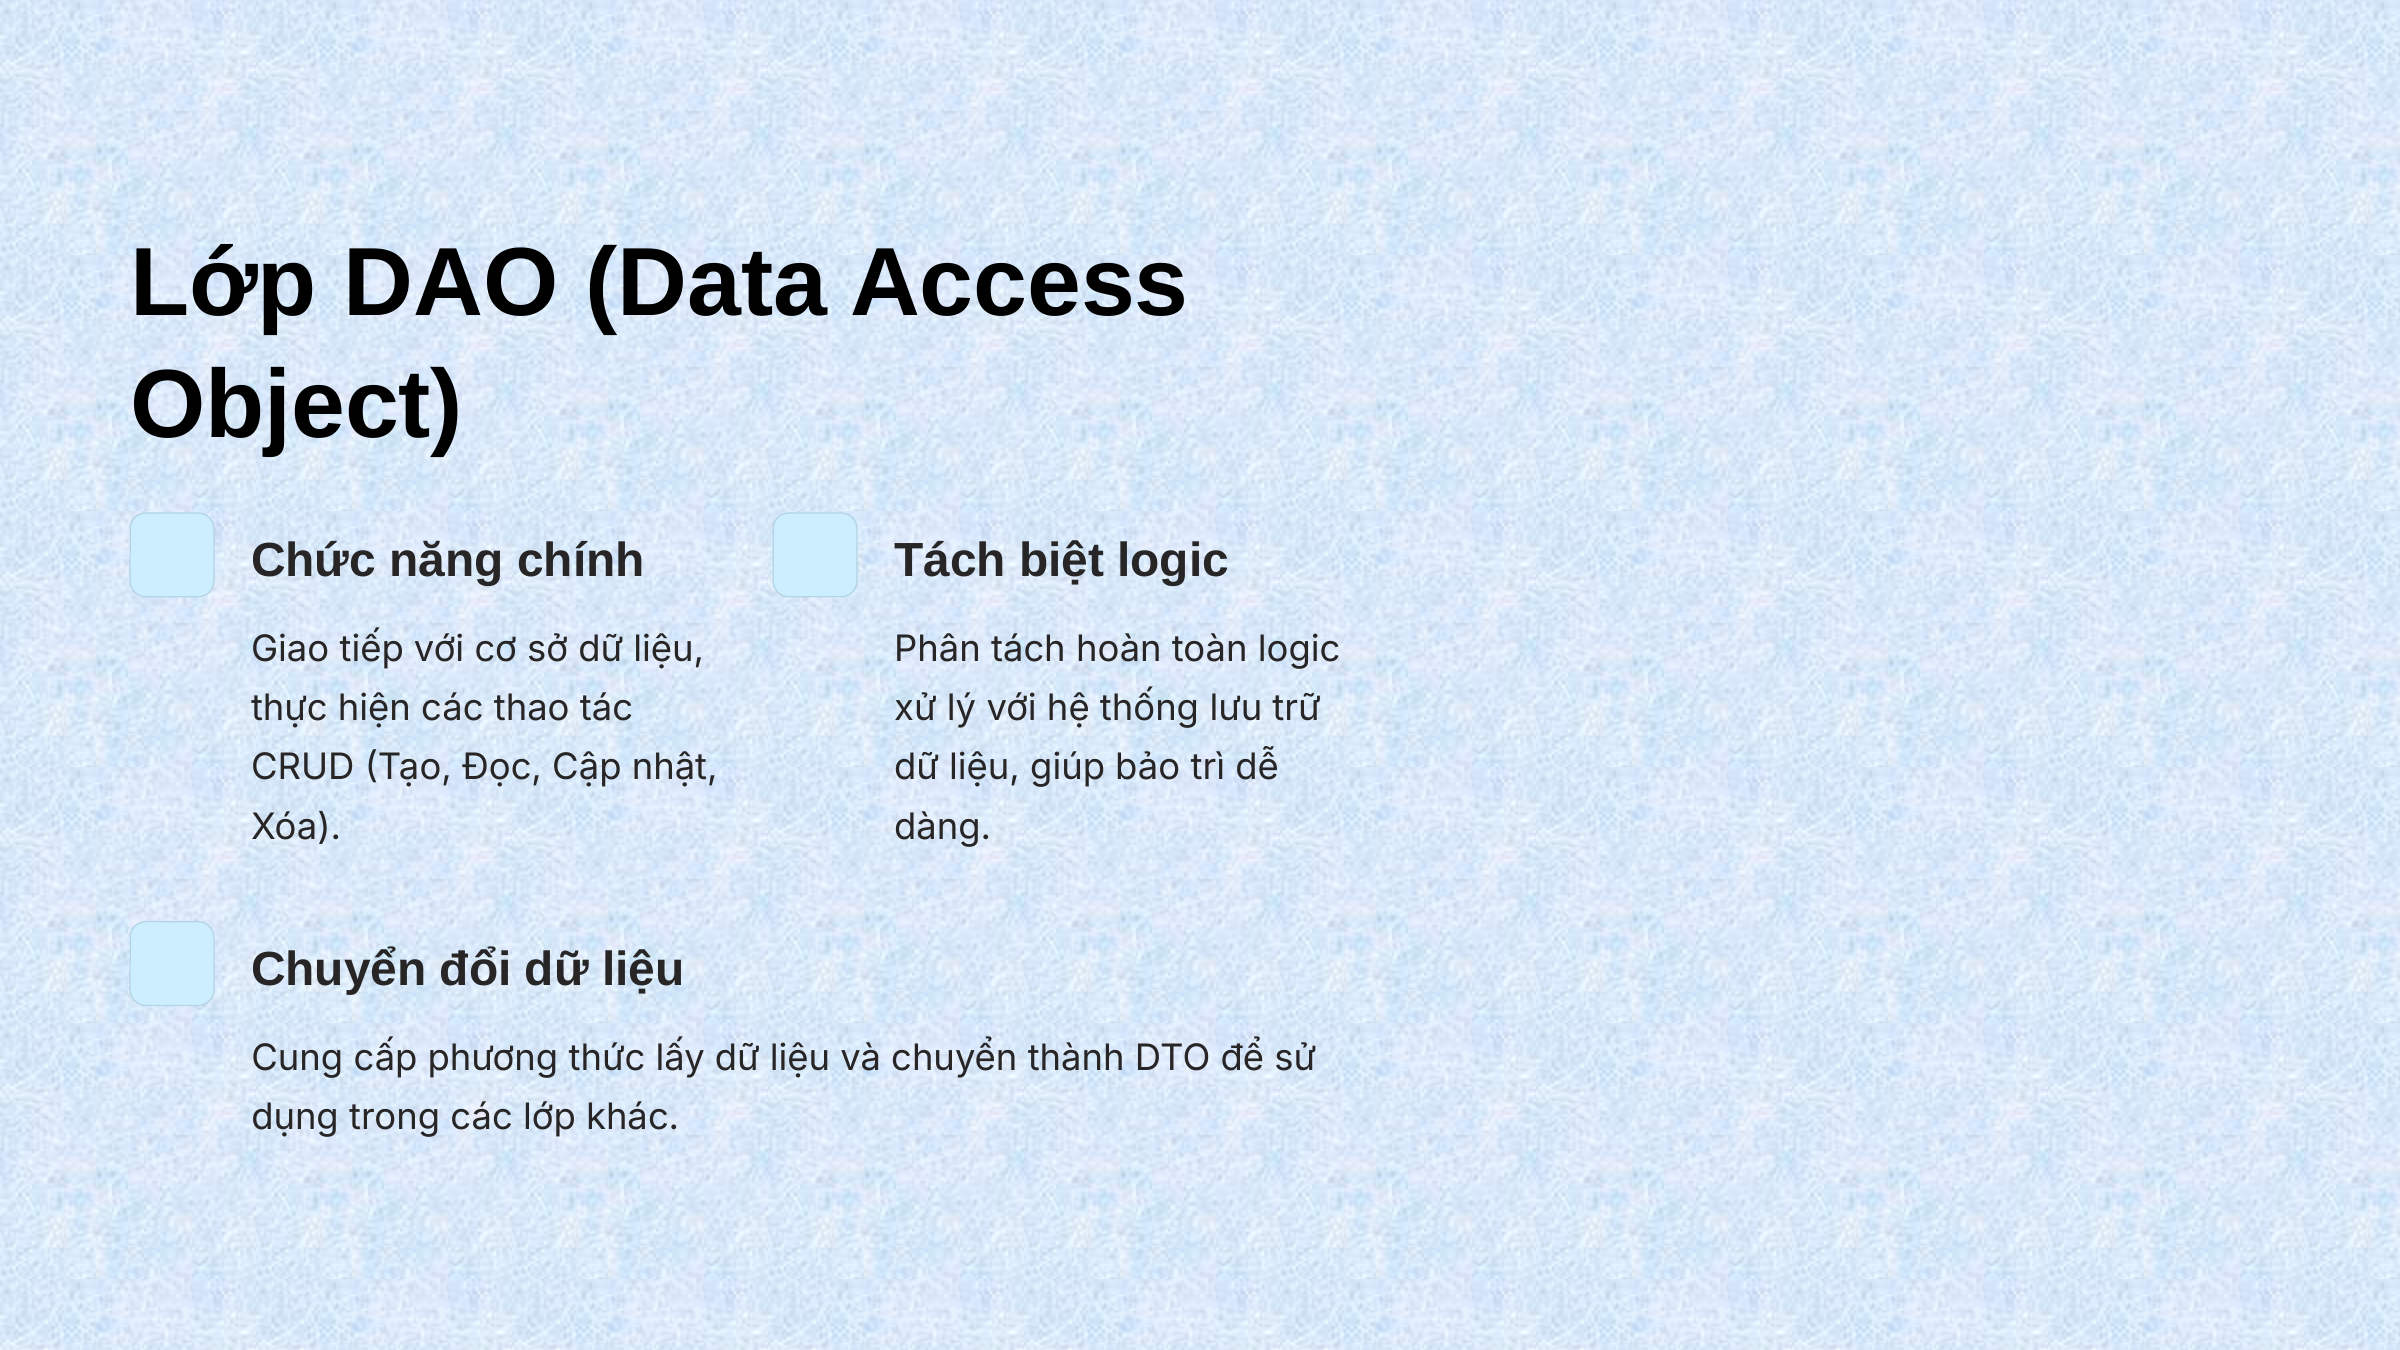

Lớp DAO (Data Access Object)

Chức năng chính
Tách biệt logic
Giao tiếp với cơ sở dữ liệu, thực hiện các thao tác CRUD (Tạo, Đọc, Cập nhật, Xóa).
Phân tách hoàn toàn logic xử lý với hệ thống lưu trữ dữ liệu, giúp bảo trì dễ dàng.

Chuyển đổi dữ liệu
Cung cấp phương thức lấy dữ liệu và chuyển thành DTO để sử dụng trong các lớp khác.